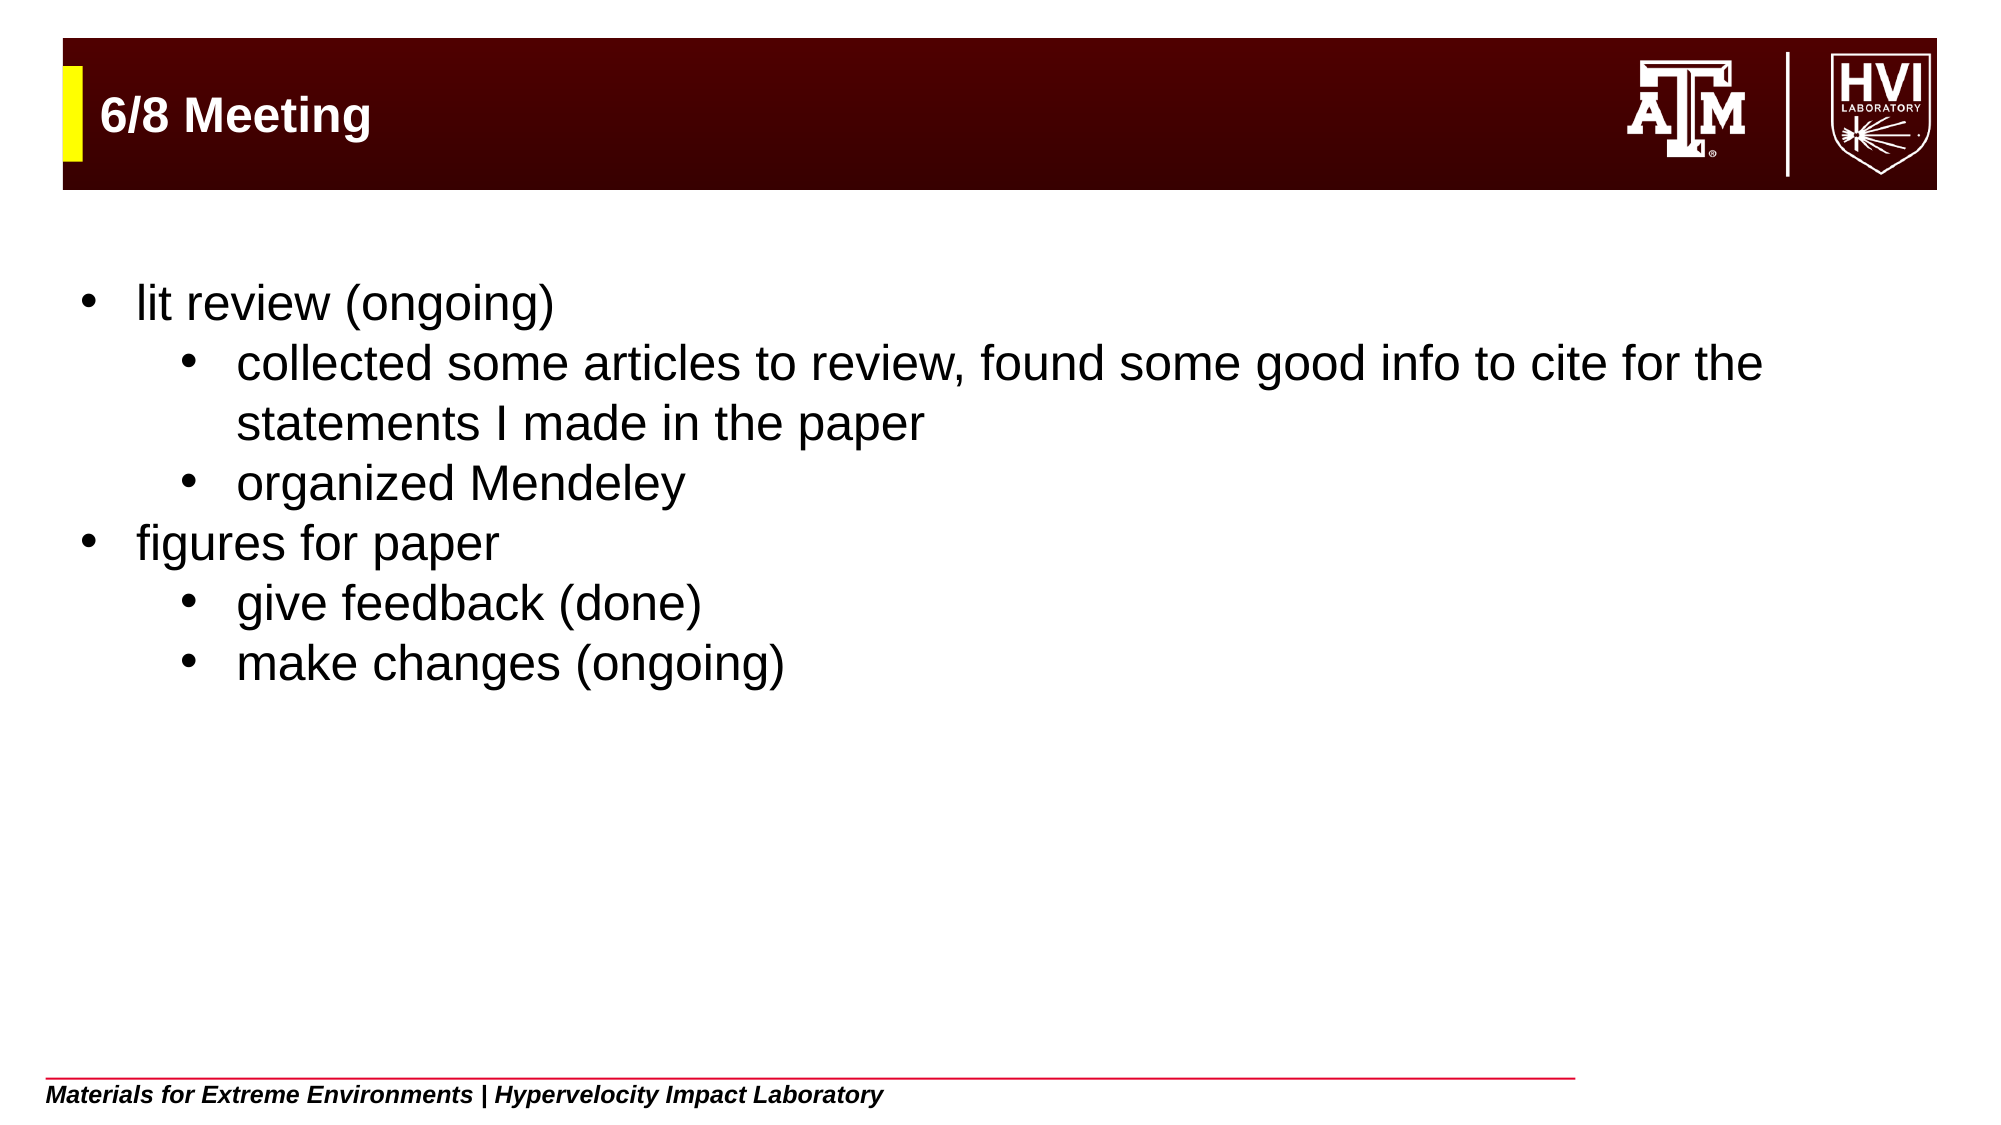

# 6/8 Meeting
lit review (ongoing)
collected some articles to review, found some good info to cite for the statements I made in the paper
organized Mendeley
figures for paper
give feedback (done)
make changes (ongoing)